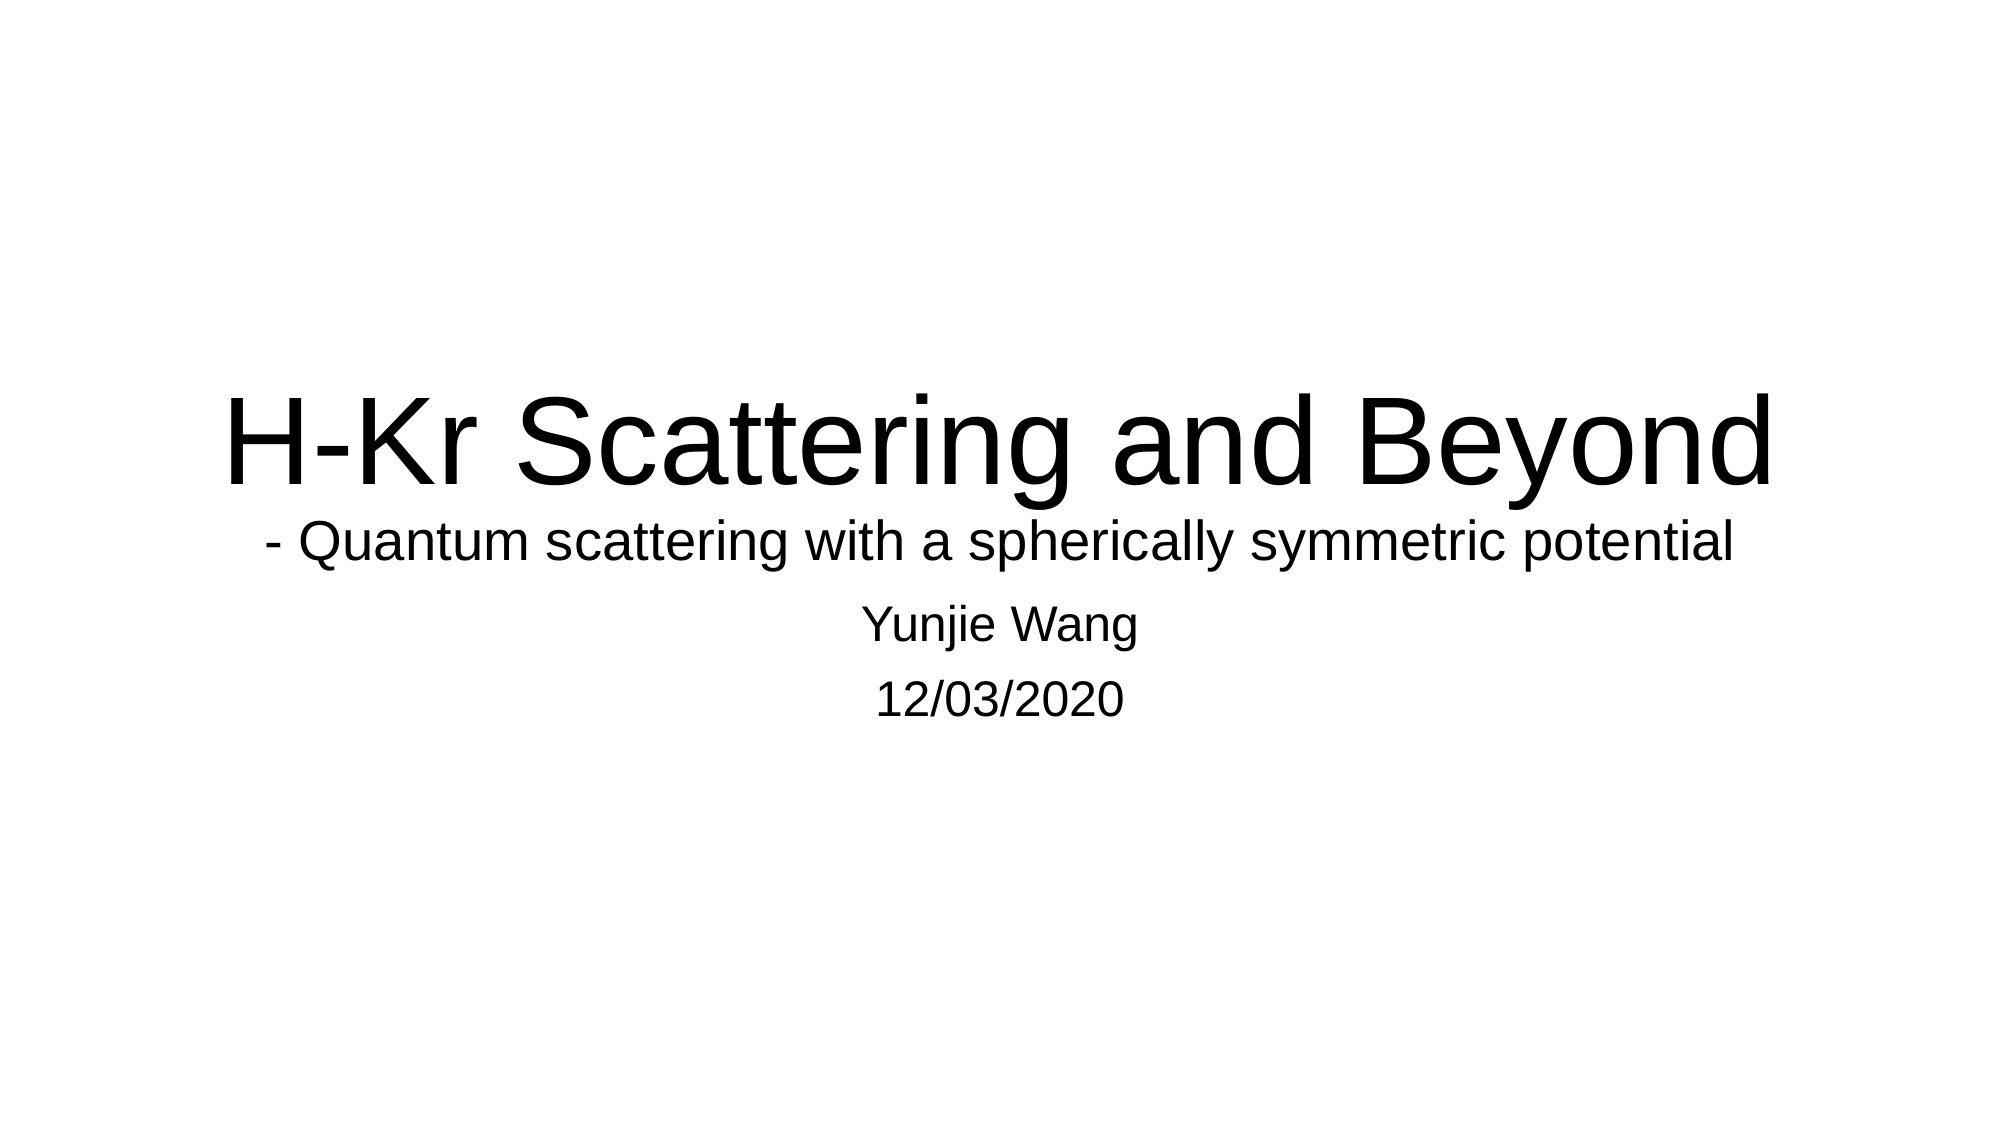

# H-Kr Scattering and Beyond - Quantum scattering with a spherically symmetric potential
Yunjie Wang
12/03/2020